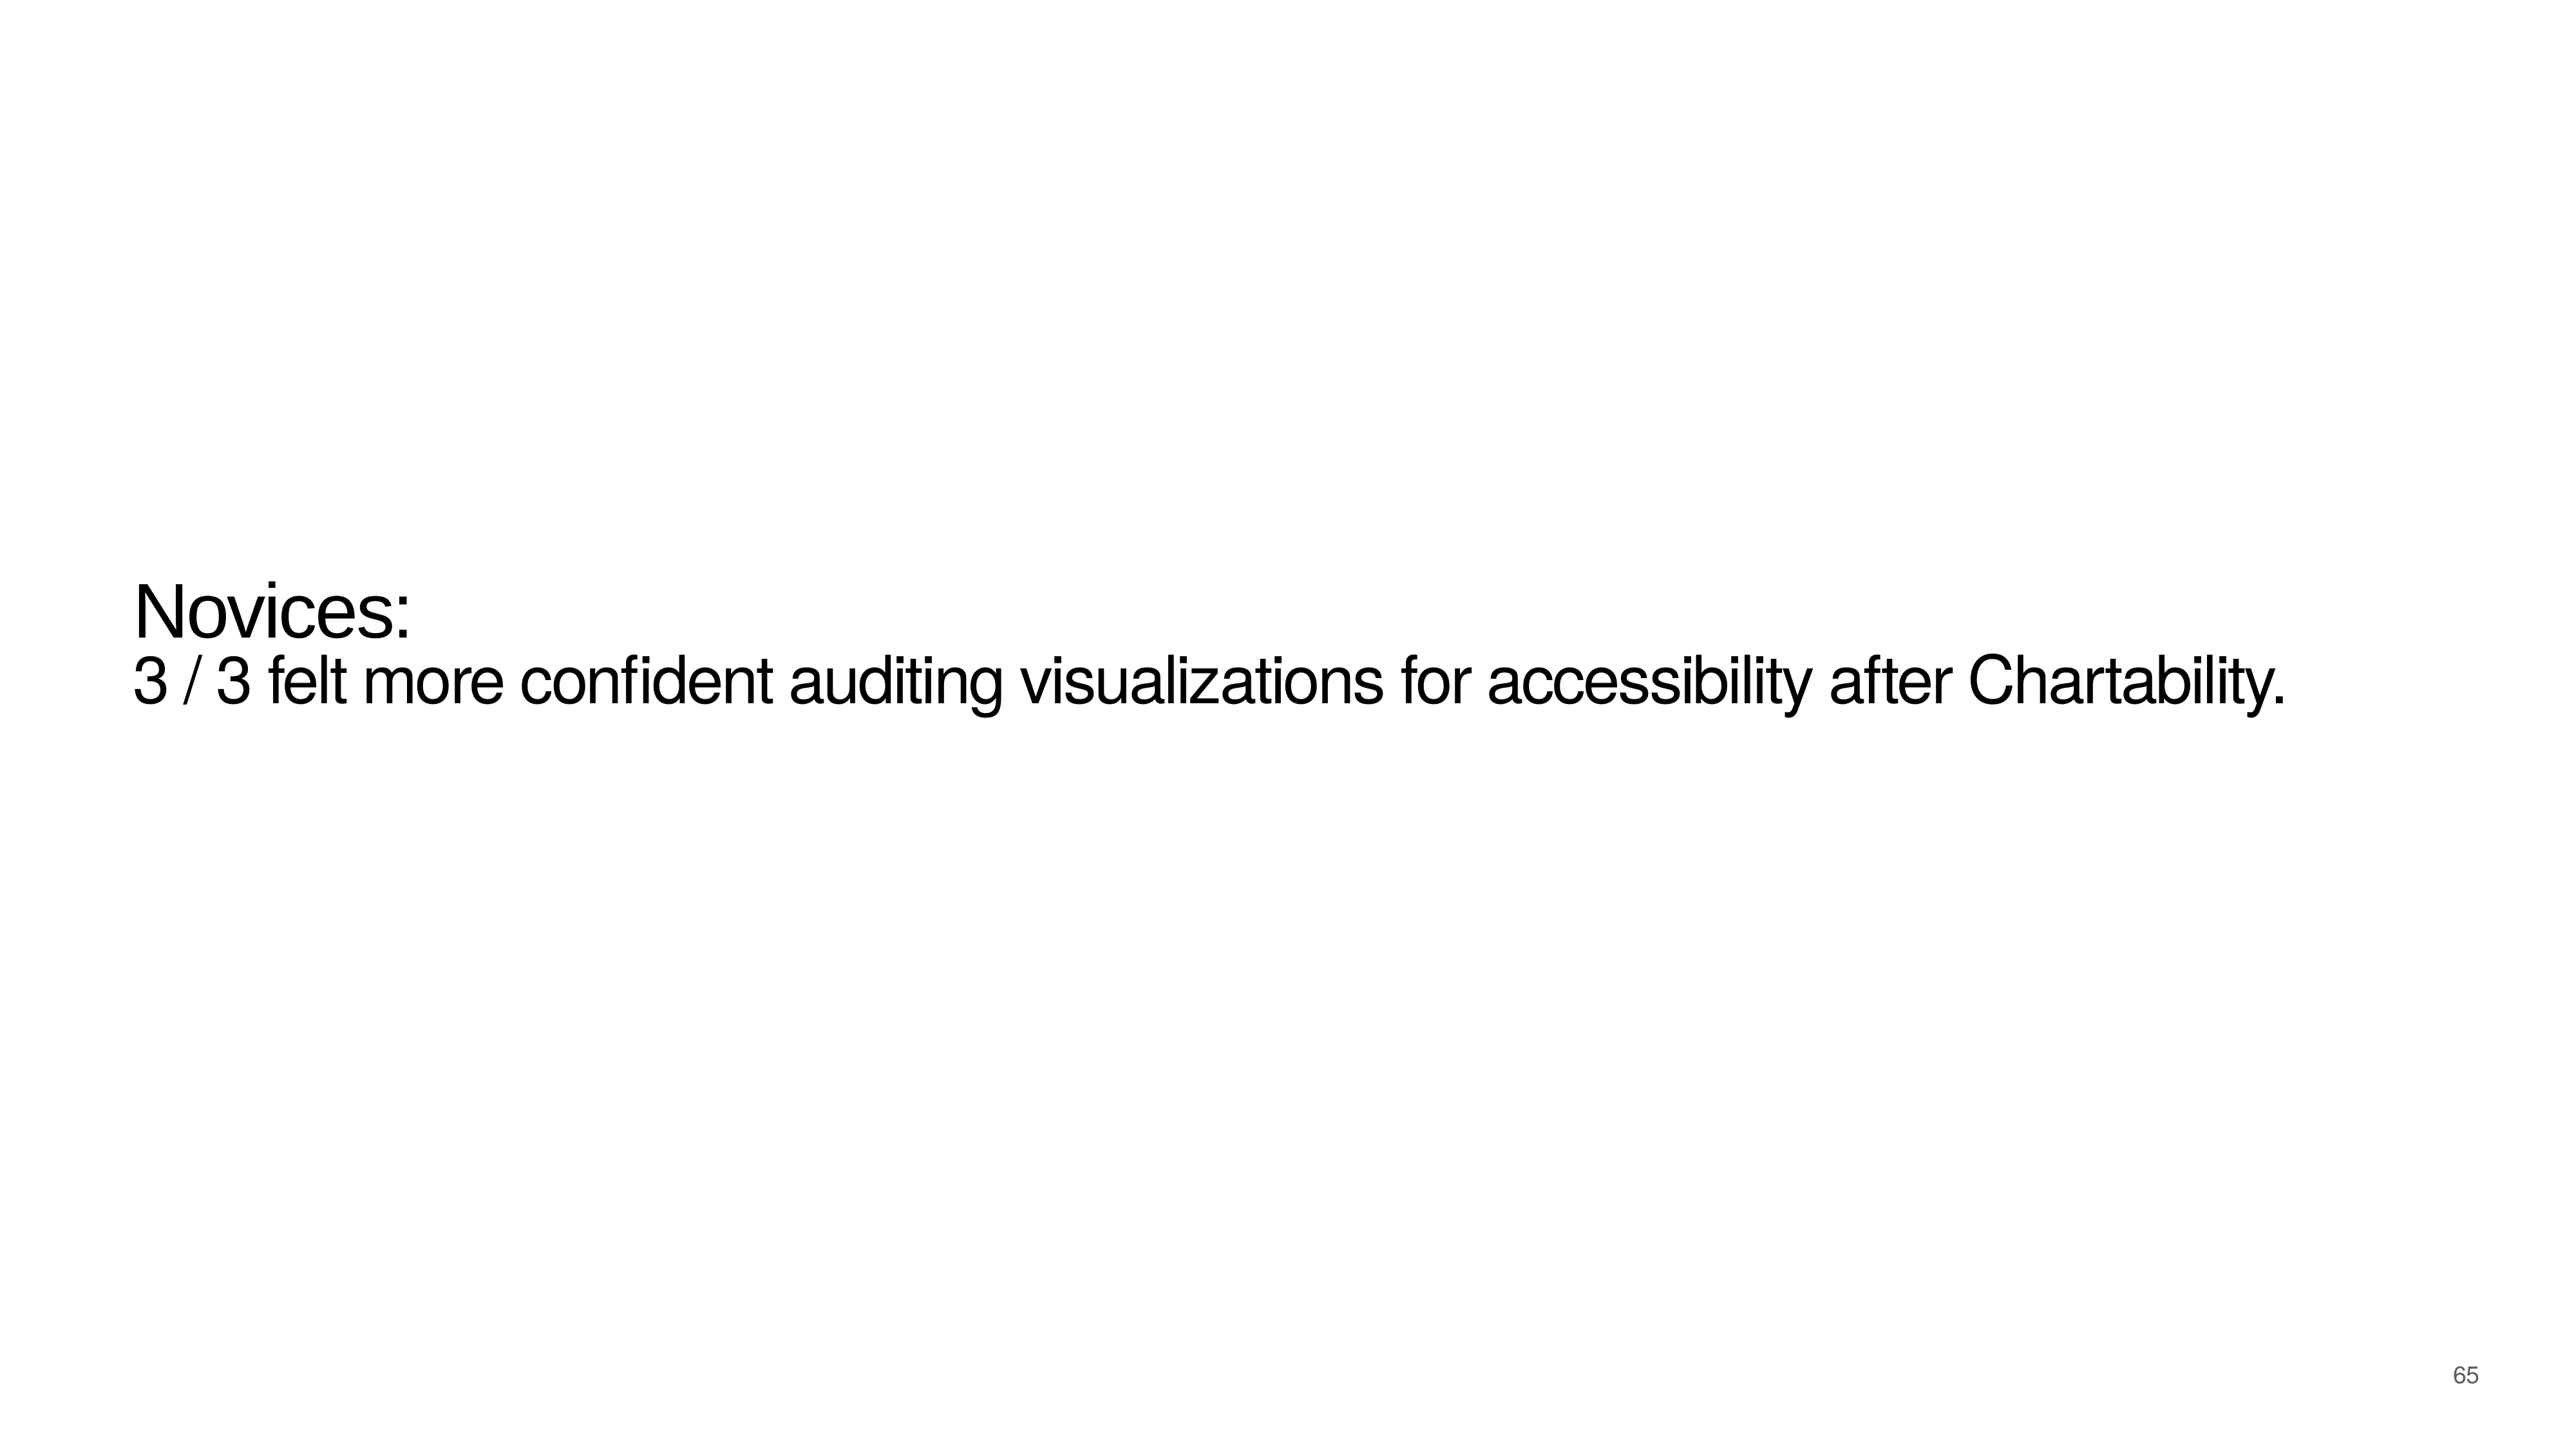

# Novices: 3 / 3 felt more confident auditing visualizations for accessibility after Chartability.
65